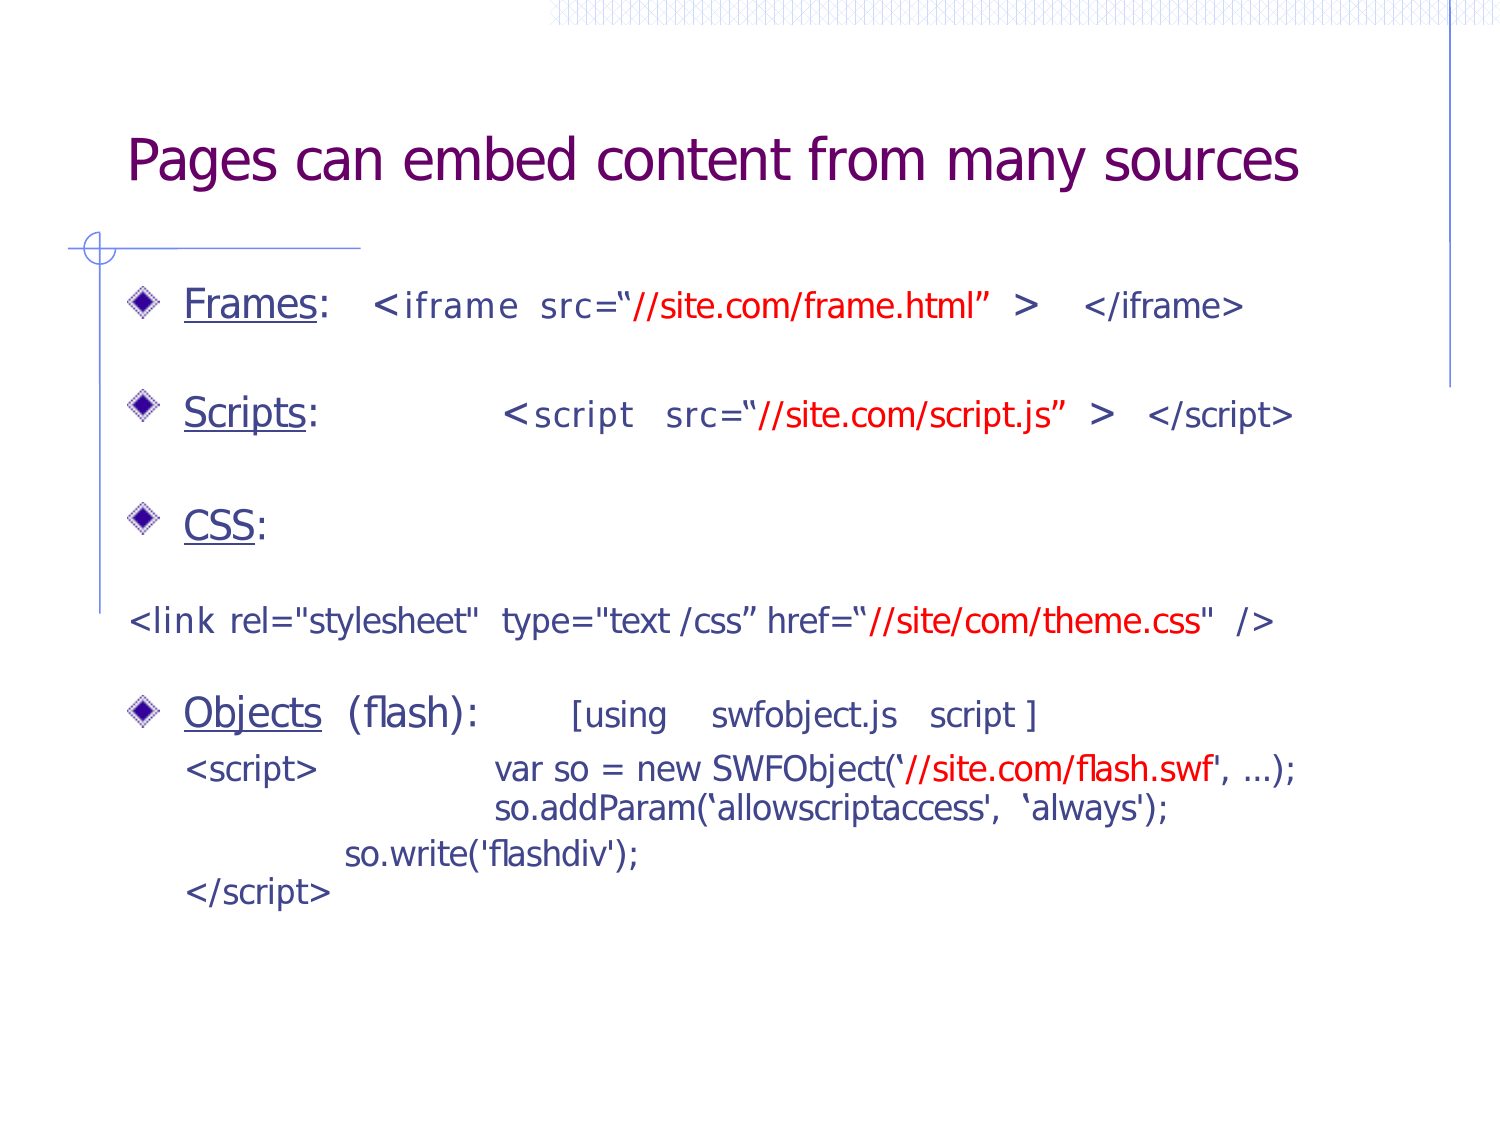

# Pages can embed content from many sources
Frames:   <iframe  src=“//site.com/frame.html”  >   </iframe>
Scripts:	 <script   src=“//site.com/script.js”  >  </script>
CSS:
<link rel="stylesheet"  type="text /css” href=“//site/com/theme.css"  />
Objects  (flash):       [using    swfobject.js   script ]
	<script>  	 var so = new SWFObject(‘//site.com/flash.swf', …); 			 so.addParam(‘allowscriptaccess',  ‘always');
		 so.write('flashdiv');
	</script>